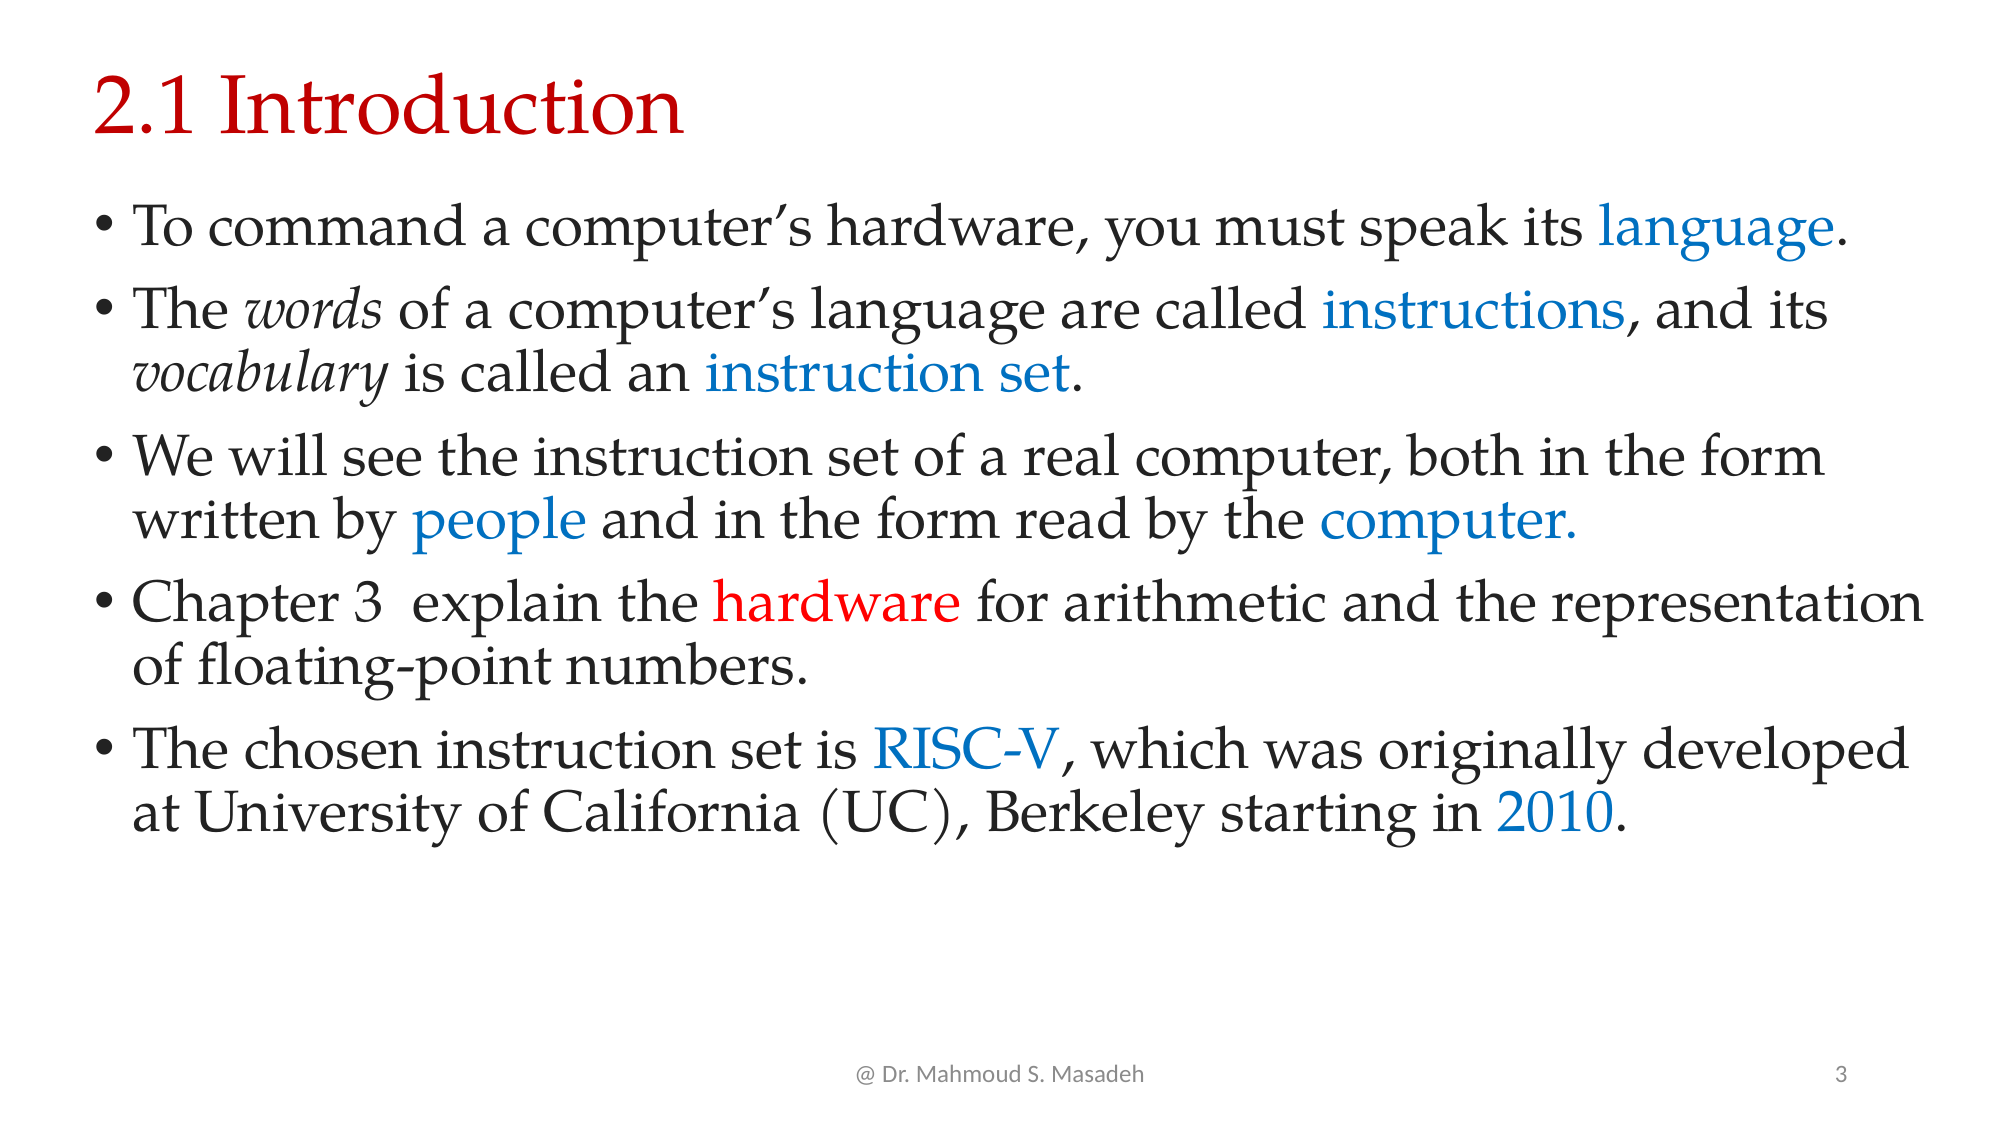

# 2.1 Introduction
To command a computer’s hardware, you must speak its language.
The words of a computer’s language are called instructions, and its vocabulary is called an instruction set.
We will see the instruction set of a real computer, both in the form written by people and in the form read by the computer.
Chapter 3  explain the hardware for arithmetic and the representation of floating-point numbers.
The chosen instruction set is RISC-V, which was originally developed at University of California (UC), Berkeley starting in 2010.

@ Dr. Mahmoud S. Masadeh
3